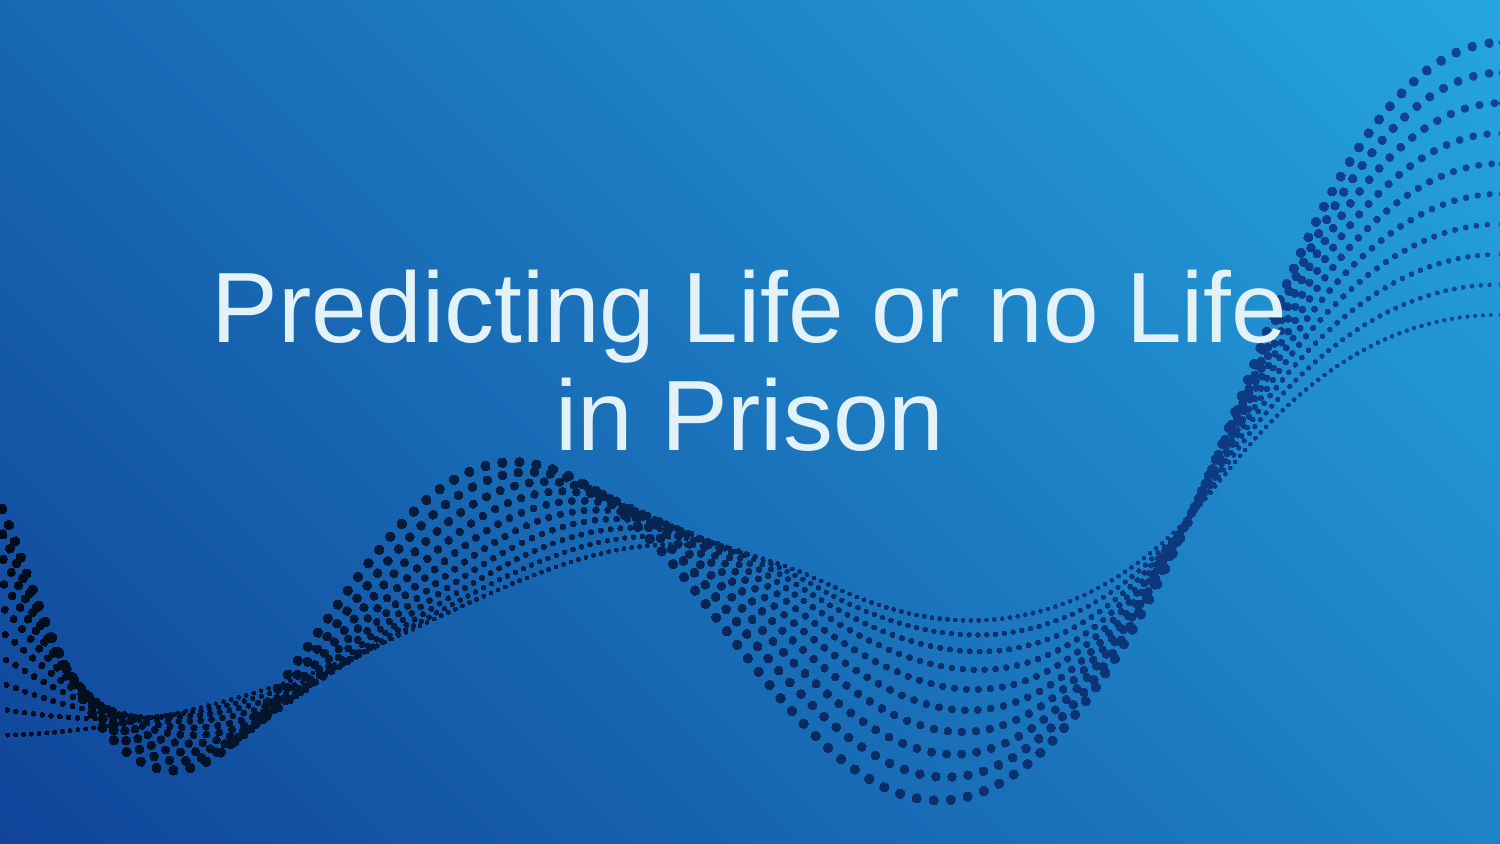

# Predicting Life or no Life in Prison